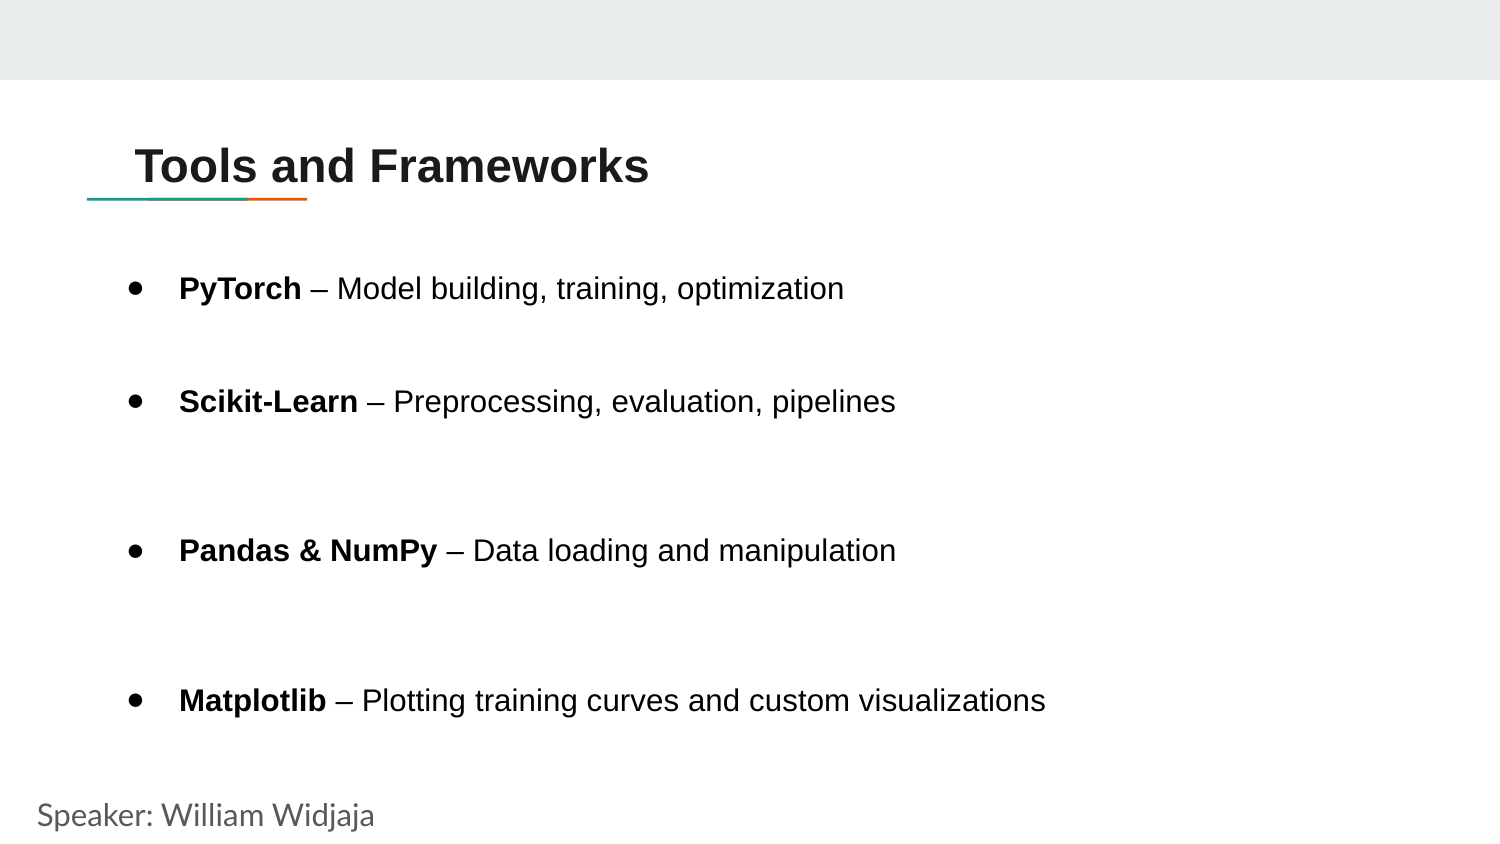

# Tools and Frameworks
PyTorch – Model building, training, optimization
Scikit-Learn – Preprocessing, evaluation, pipelines
Pandas & NumPy – Data loading and manipulation
Matplotlib – Plotting training curves and custom visualizations
Speaker: William Widjaja